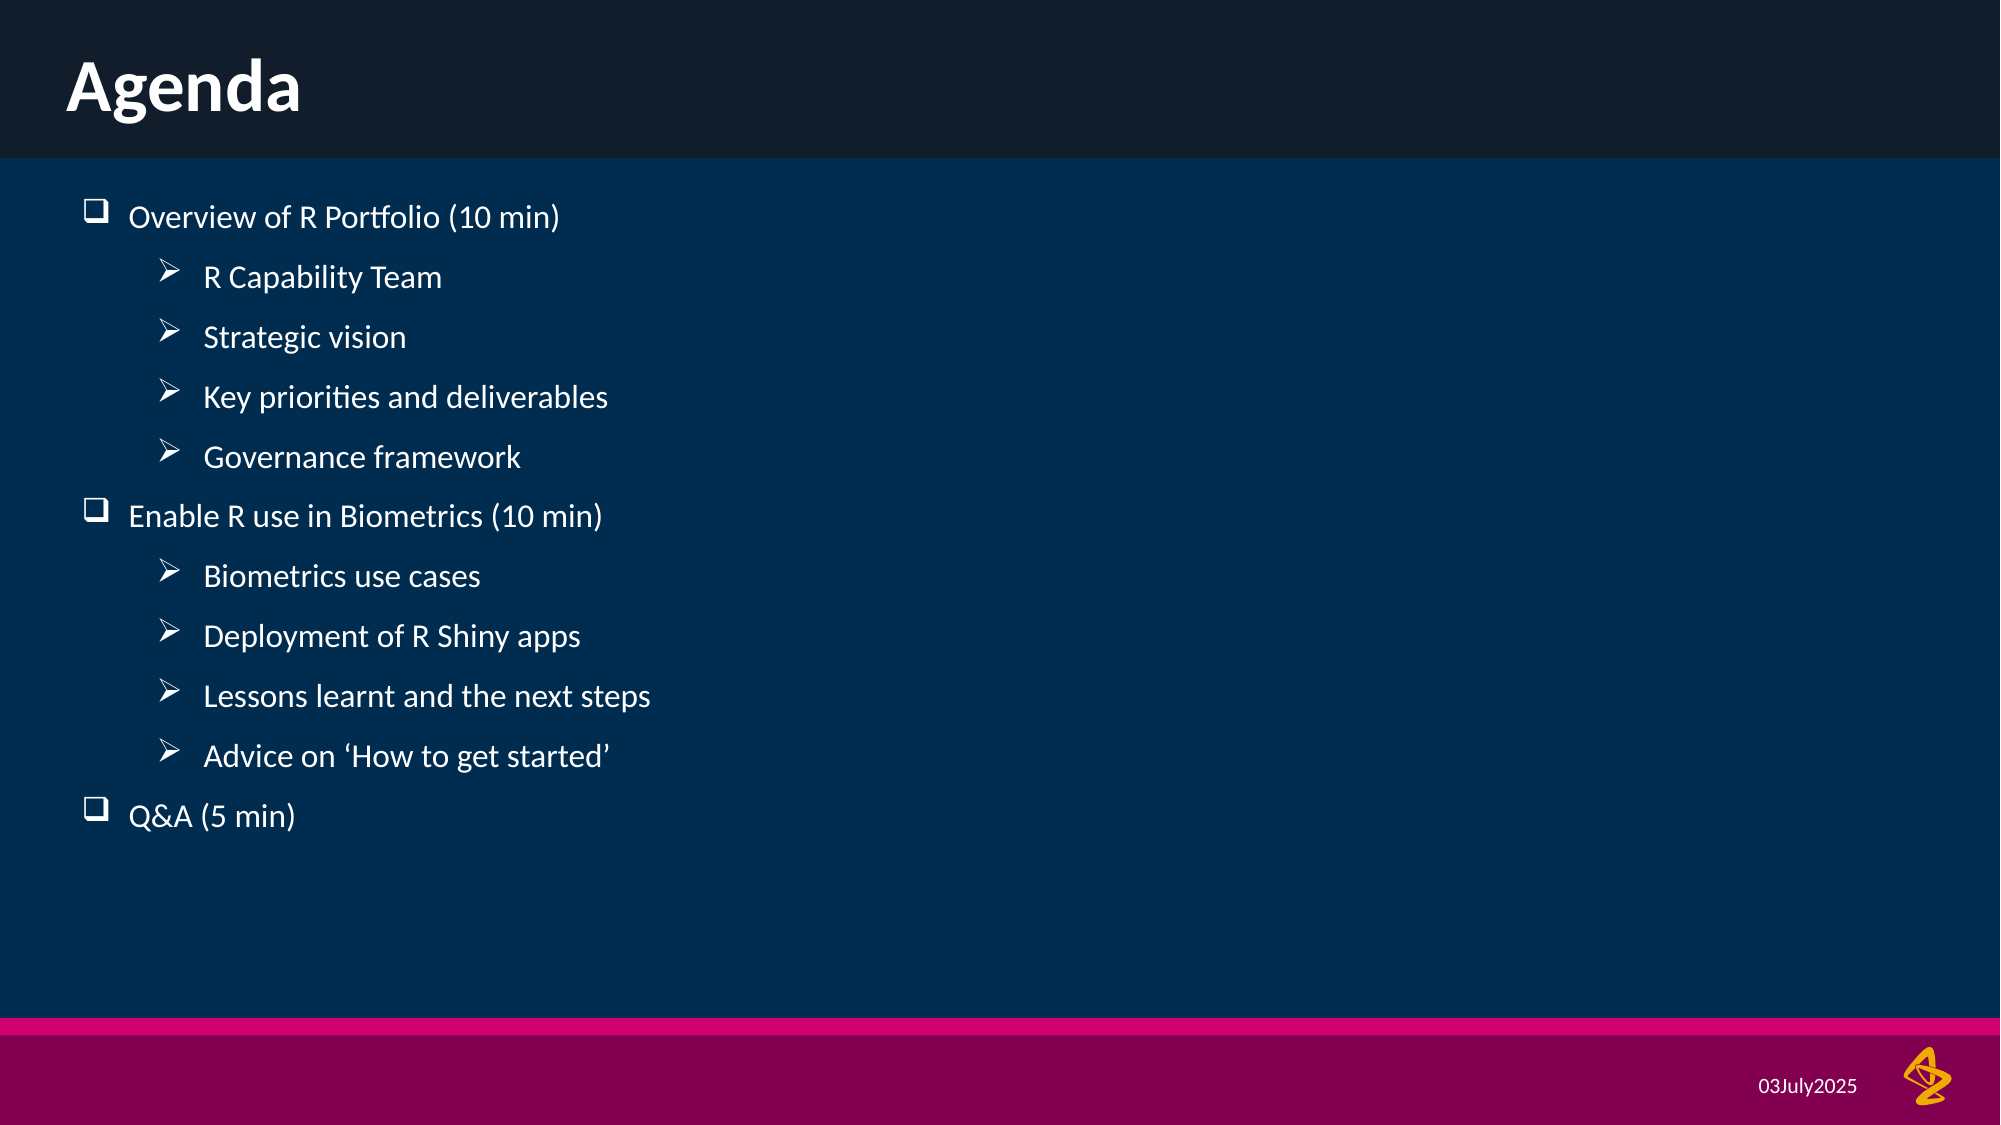

# Agenda
Overview of R Portfolio (10 min)
R Capability Team
Strategic vision
Key priorities and deliverables
Governance framework
Enable R use in Biometrics (10 min)
Biometrics use cases
Deployment of R Shiny apps
Lessons learnt and the next steps
Advice on ‘How to get started’
Q&A (5 min)
03July2025
10Feb2025